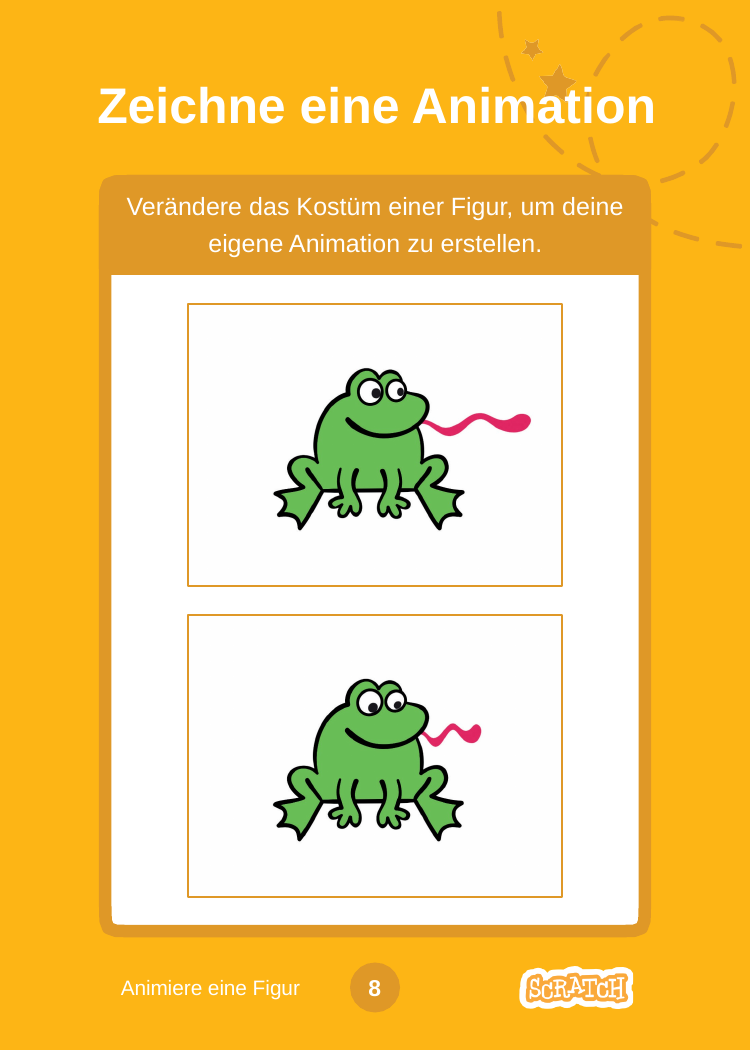

# Zeichne eine Animation
Verändere das Kostüm einer Figur, um deine eigene Animation zu erstellen.

8
Animiere eine Figur